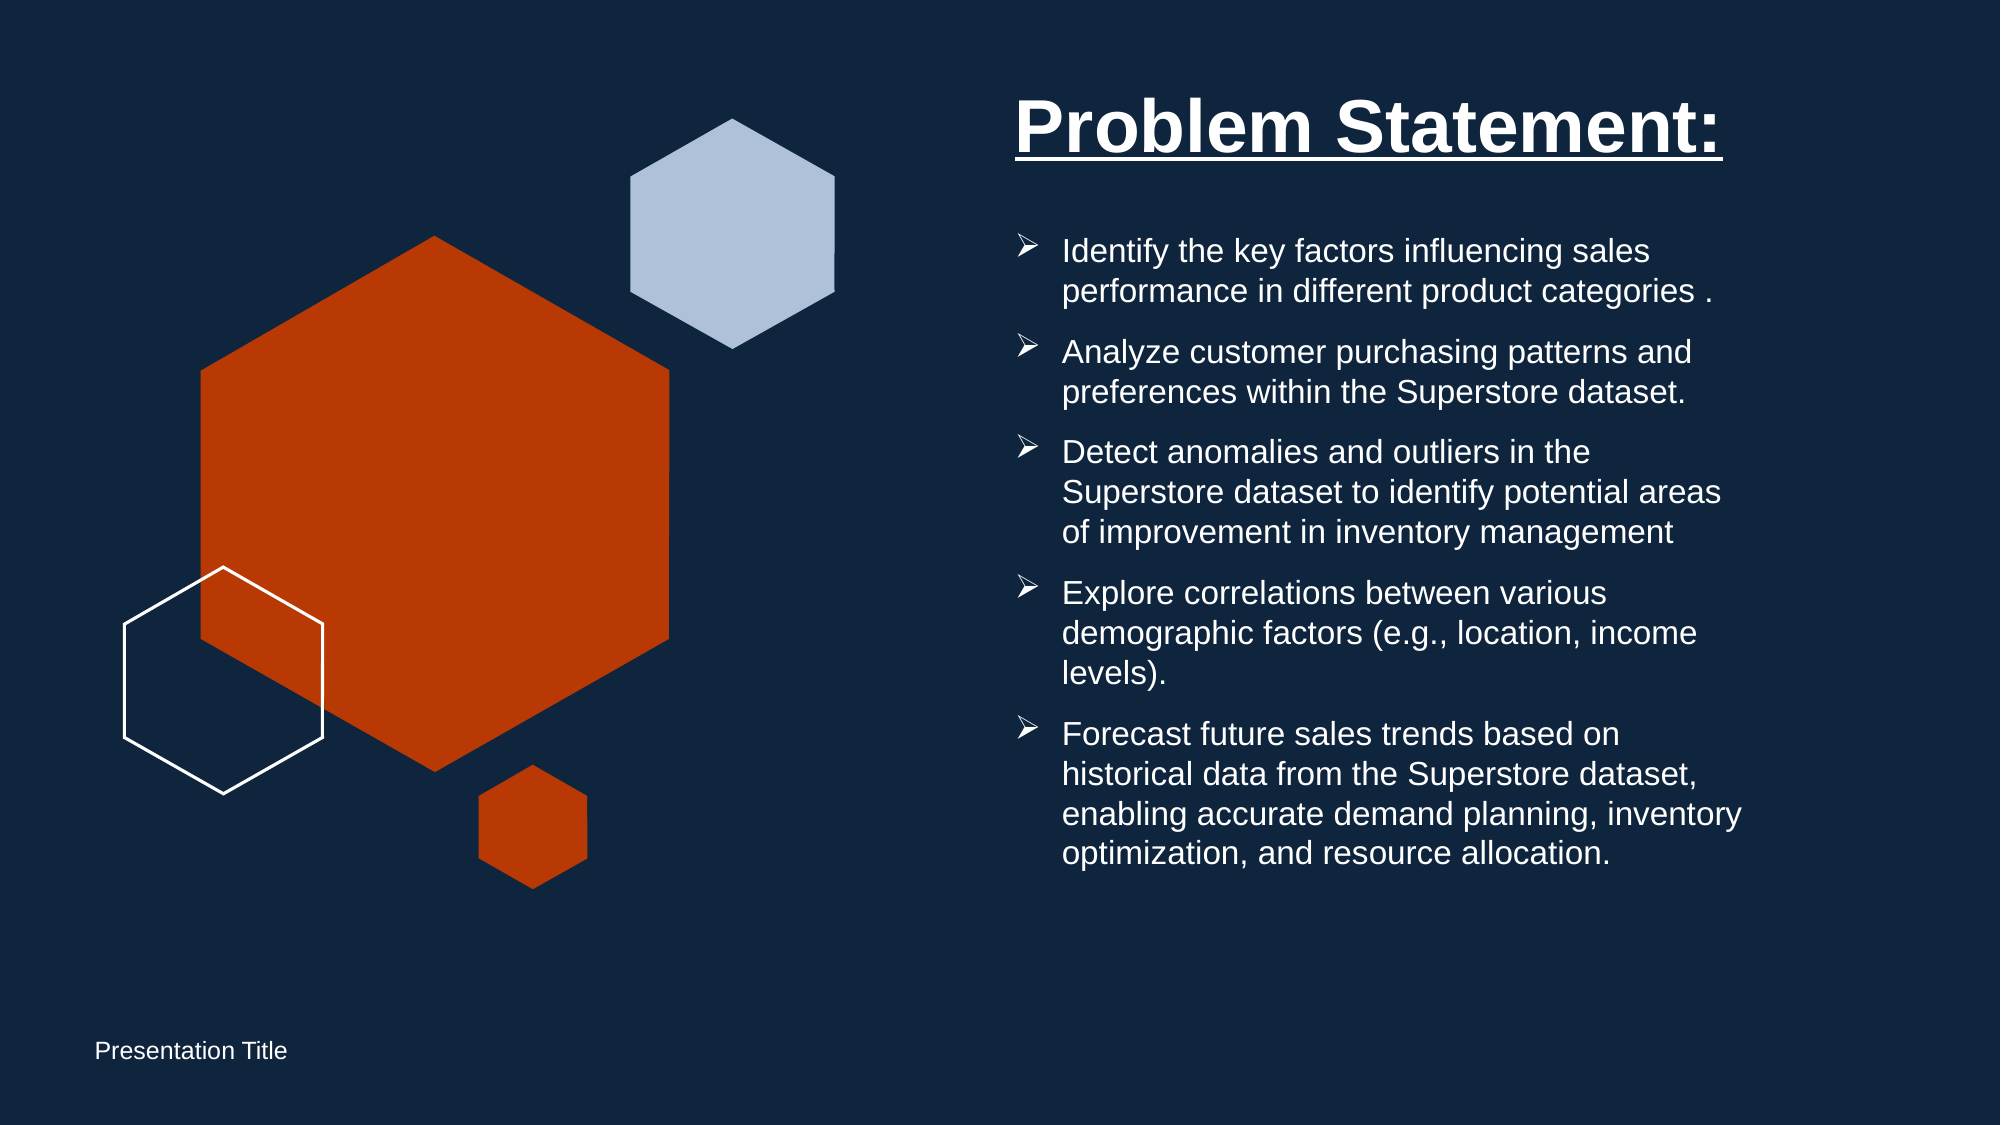

# Problem Statement:
Identify the key factors influencing sales performance in different product categories .
Analyze customer purchasing patterns and preferences within the Superstore dataset.
Detect anomalies and outliers in the Superstore dataset to identify potential areas of improvement in inventory management
Explore correlations between various demographic factors (e.g., location, income levels).
Forecast future sales trends based on historical data from the Superstore dataset, enabling accurate demand planning, inventory optimization, and resource allocation.

Presentation Title